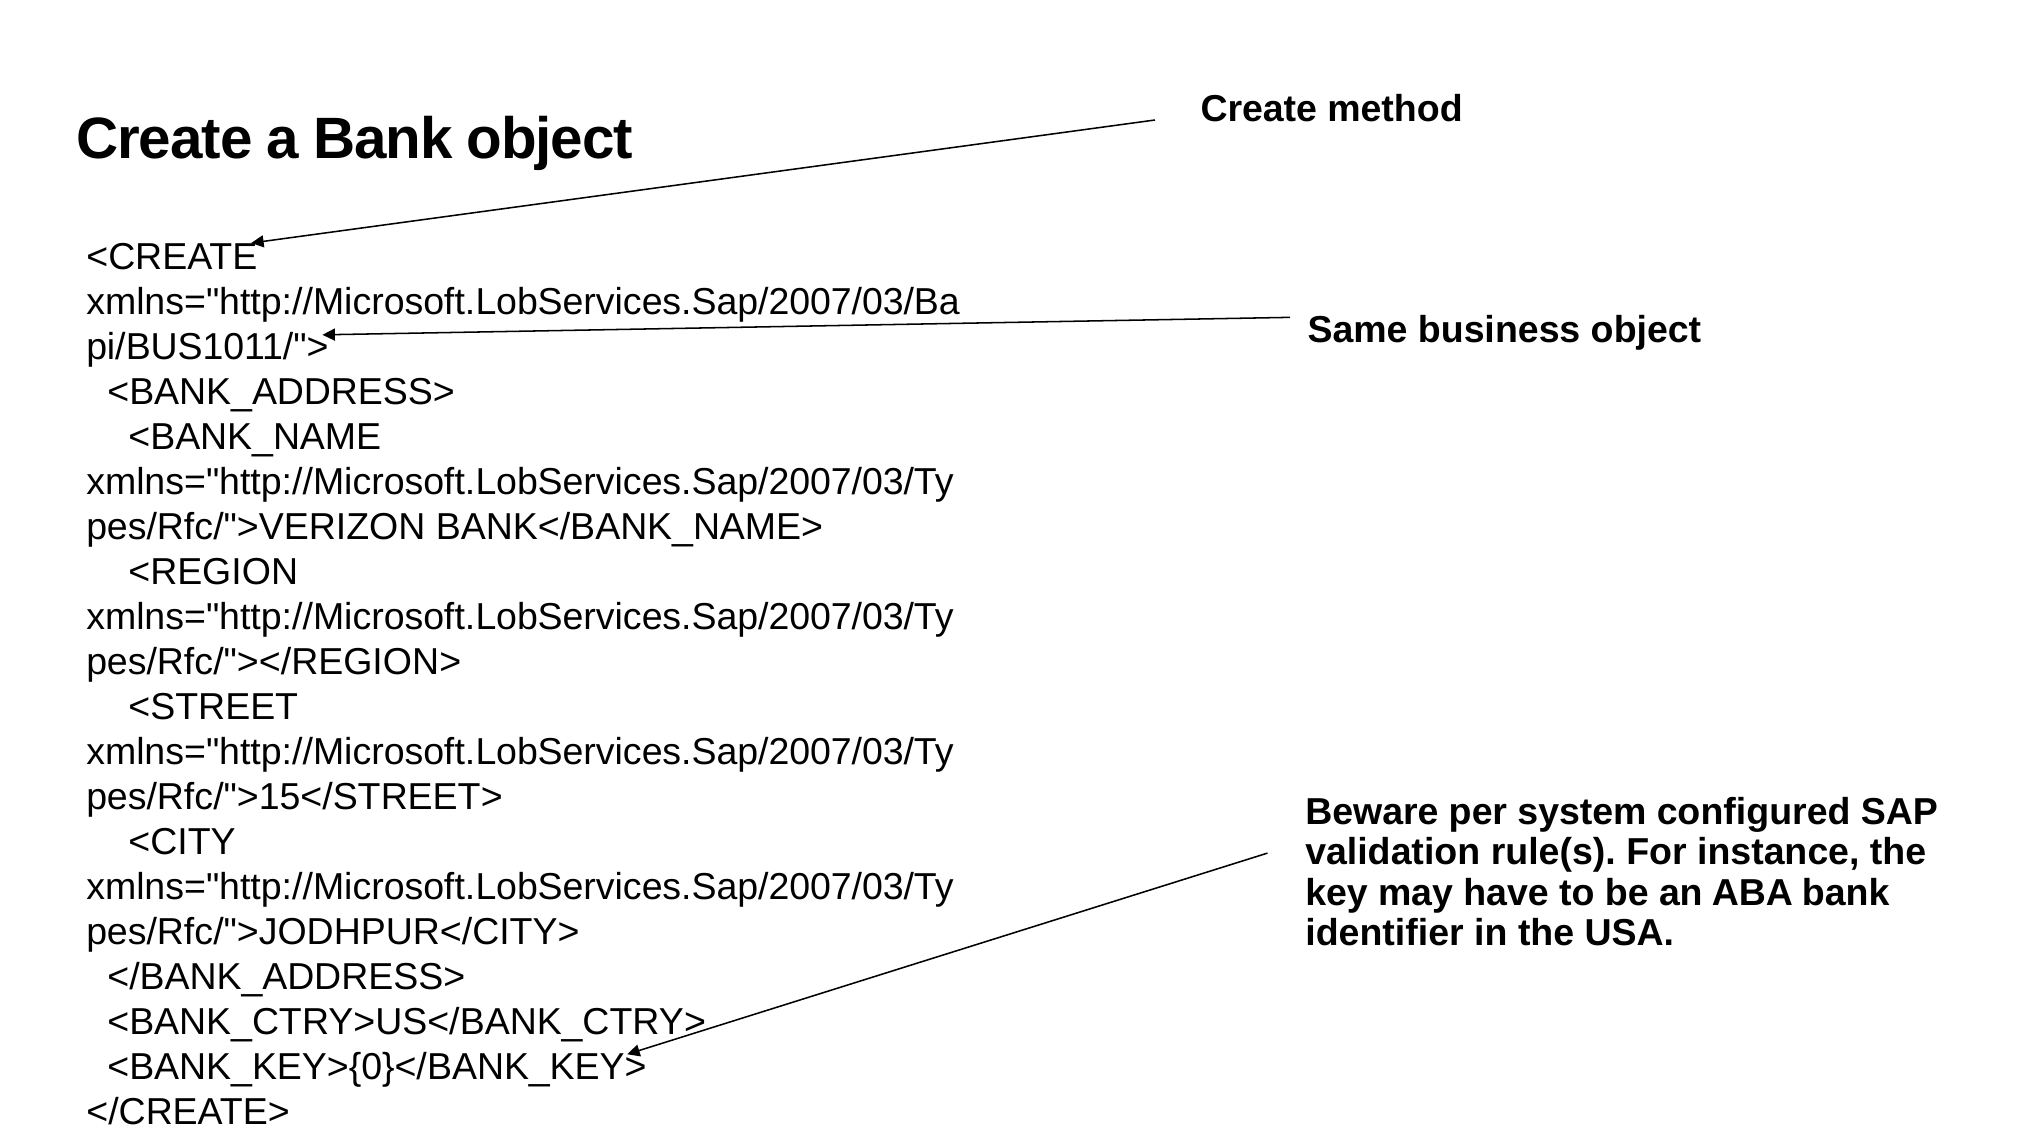

Create method
# Create a Bank object
<CREATE xmlns="http://Microsoft.LobServices.Sap/2007/03/Bapi/BUS1011/">
  <BANK_ADDRESS>
    <BANK_NAME xmlns="http://Microsoft.LobServices.Sap/2007/03/Types/Rfc/">VERIZON BANK</BANK_NAME>
    <REGION xmlns="http://Microsoft.LobServices.Sap/2007/03/Types/Rfc/"></REGION>
    <STREET xmlns="http://Microsoft.LobServices.Sap/2007/03/Types/Rfc/">15</STREET>
    <CITY xmlns="http://Microsoft.LobServices.Sap/2007/03/Types/Rfc/">JODHPUR</CITY>
  </BANK_ADDRESS>
  <BANK_CTRY>US</BANK_CTRY>
  <BANK_KEY>{0}</BANK_KEY>
</CREATE>
Same business object
Beware per system configured SAP validation rule(s). For instance, the key may have to be an ABA bank identifier in the USA.